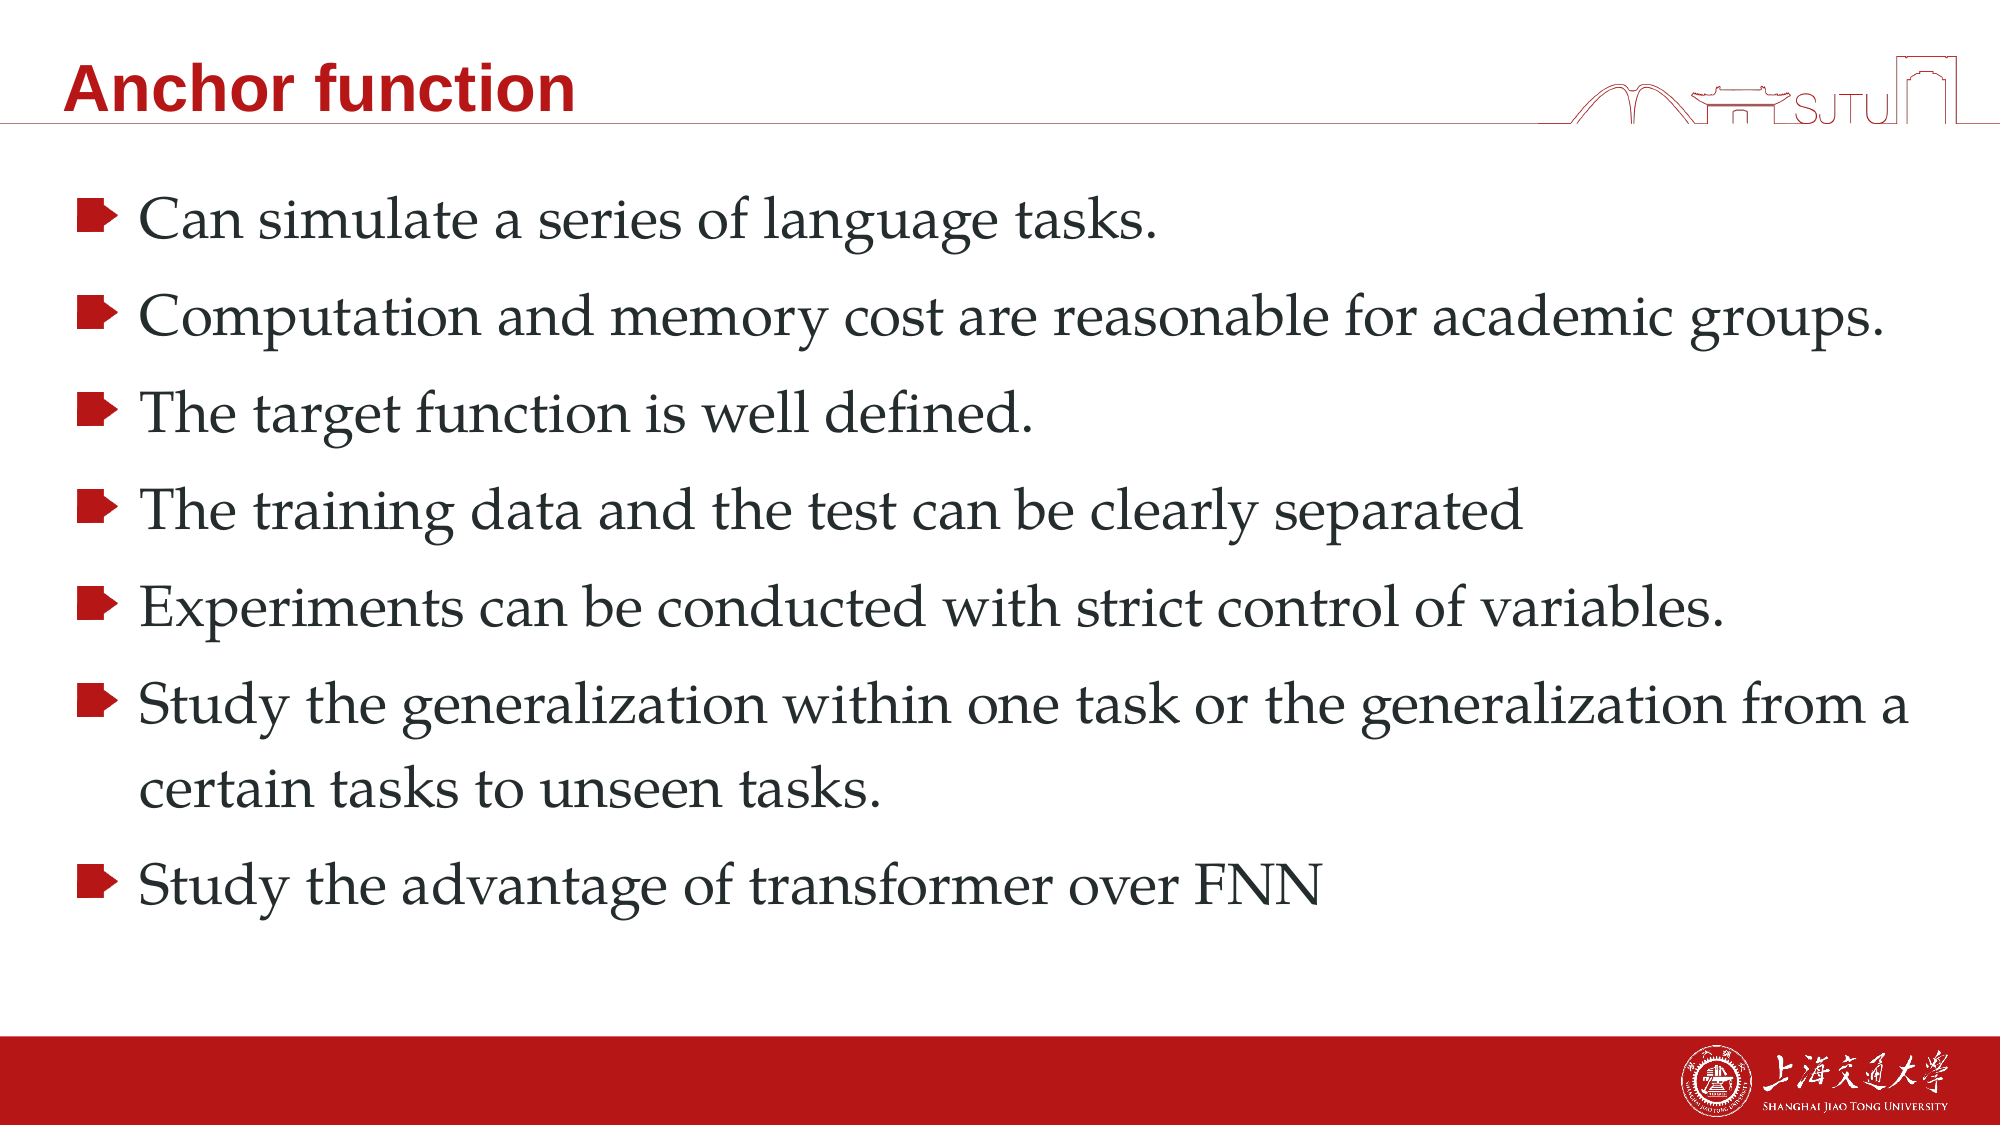

# Anchor function
Can simulate a series of language tasks.
Computation and memory cost are reasonable for academic groups.
The target function is well defined.
The training data and the test can be clearly separated
Experiments can be conducted with strict control of variables.
Study the generalization within one task or the generalization from a certain tasks to unseen tasks.
Study the advantage of transformer over FNN